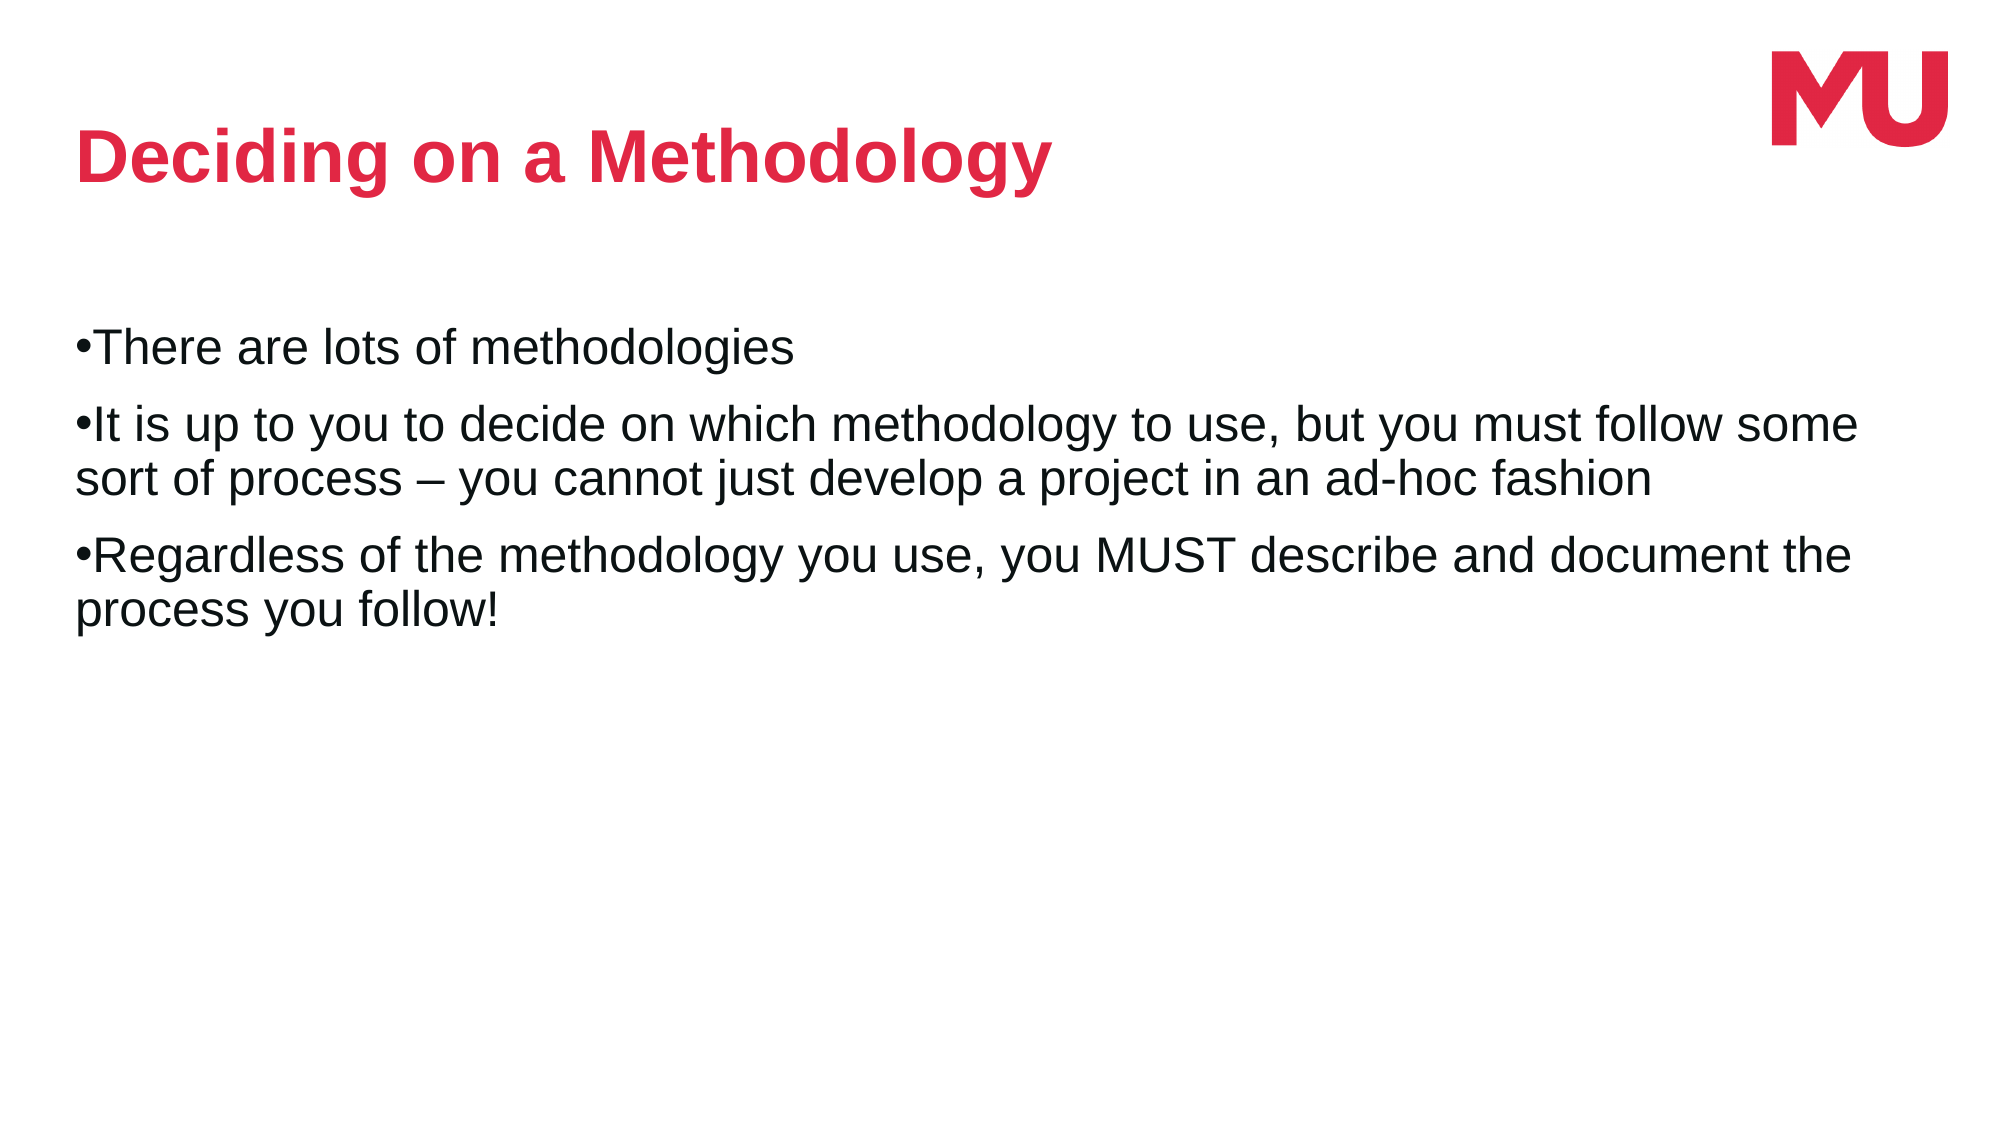

Deciding on a Methodology
There are lots of methodologies
It is up to you to decide on which methodology to use, but you must follow some sort of process – you cannot just develop a project in an ad-hoc fashion
Regardless of the methodology you use, you MUST describe and document the process you follow!